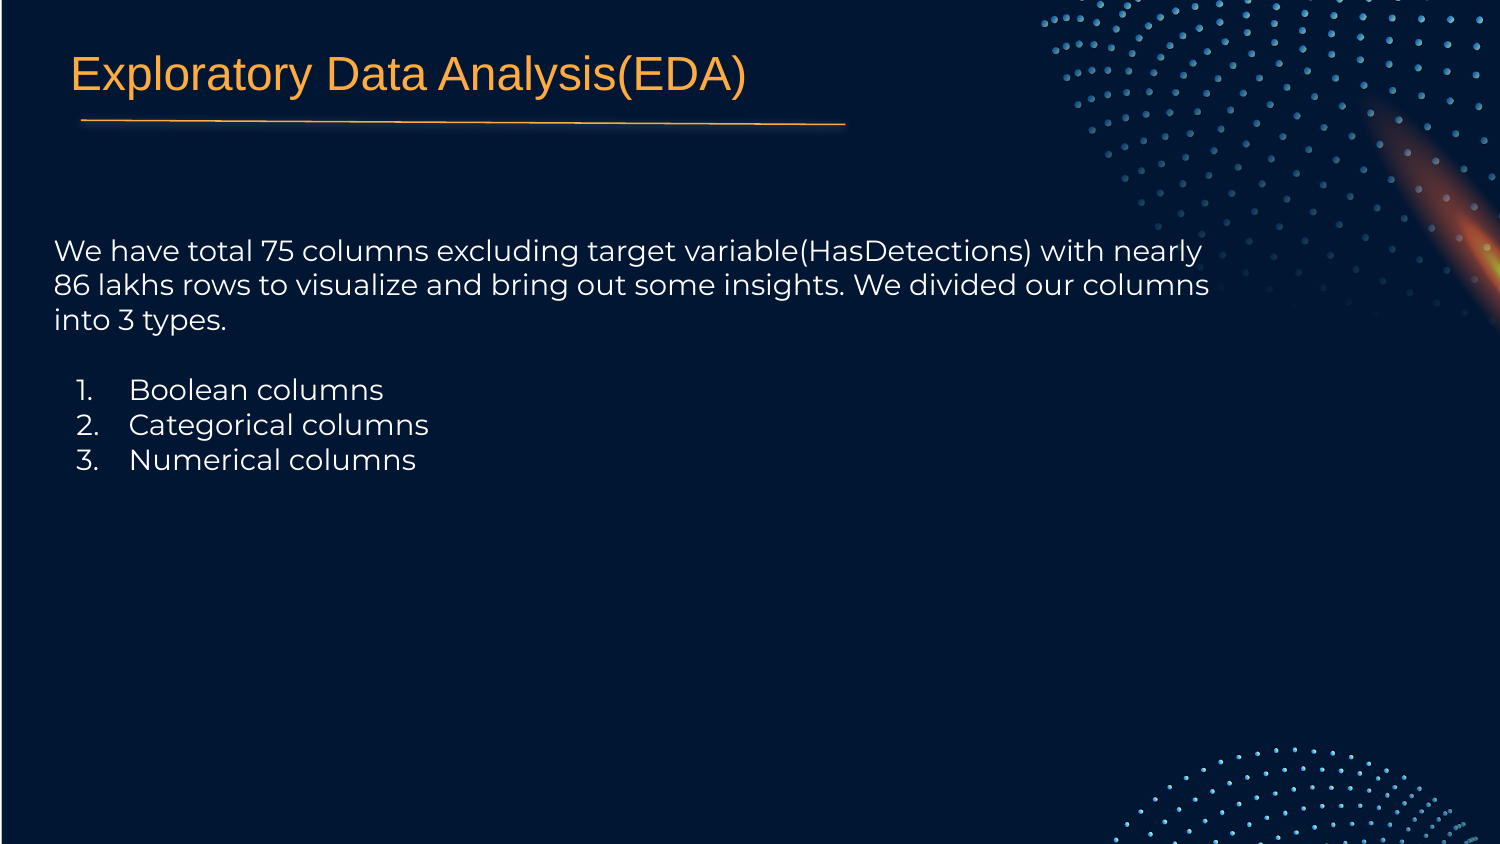

# Exploratory Data Analysis(EDA)
We have total 75 columns excluding target variable(HasDetections) with nearly 86 lakhs rows to visualize and bring out some insights. We divided our columns into 3 types.

Boolean columns
Categorical columns
Numerical columns